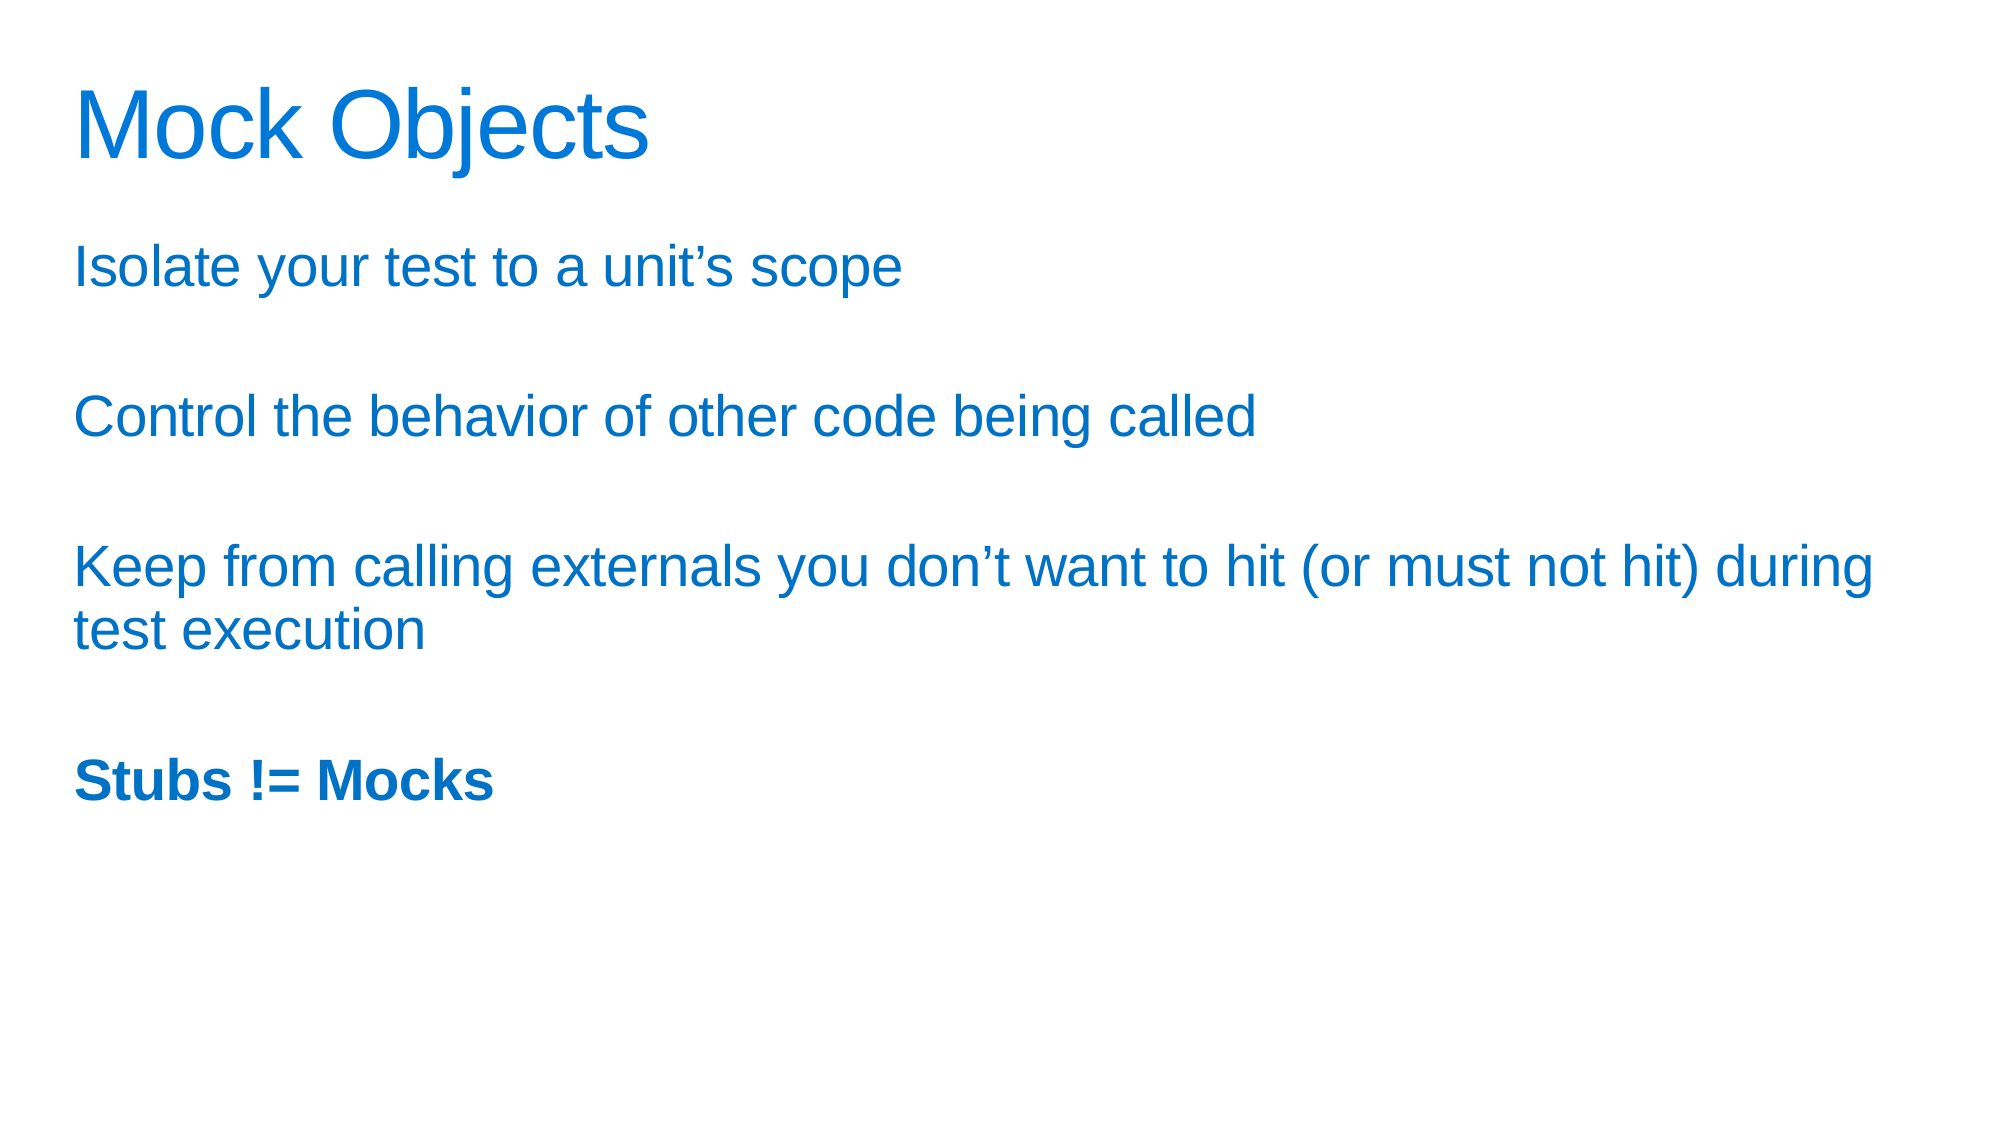

# Mock Objects
Isolate your test to a unit’s scope

Control the behavior of other code being called

Keep from calling externals you don’t want to hit (or must not hit) during test execution

Stubs != Mocks